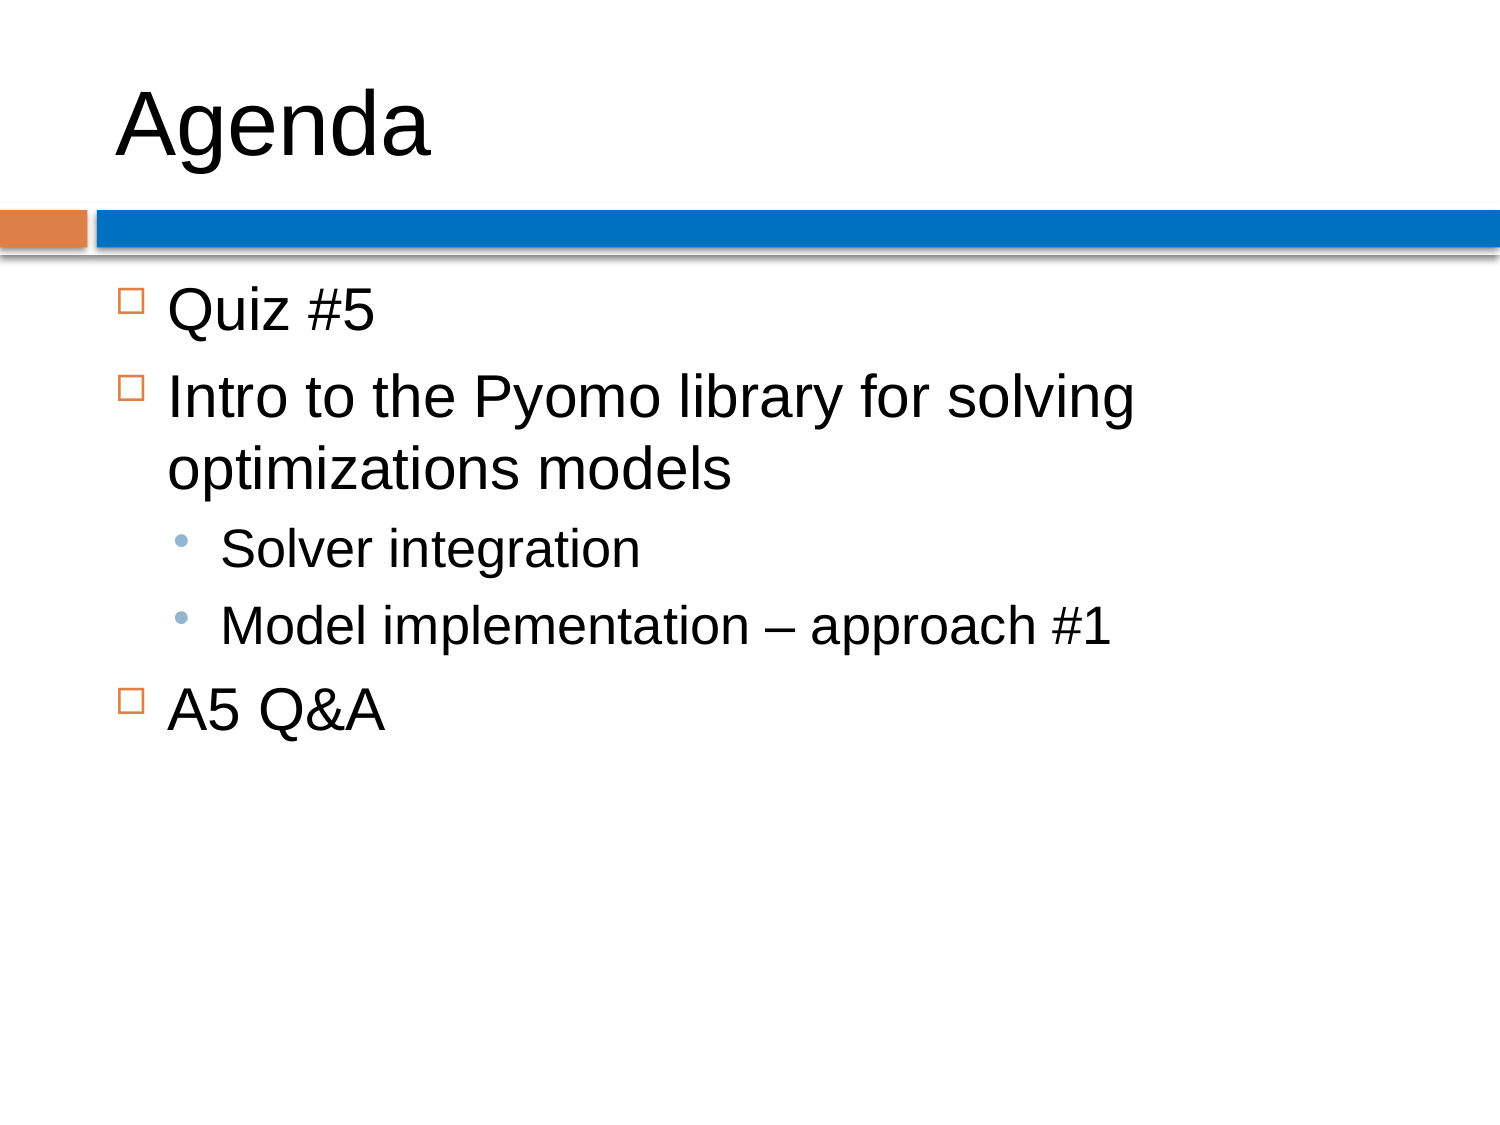

# Agenda
Quiz #5
Intro to the Pyomo library for solving optimizations models
Solver integration
Model implementation – approach #1
A5 Q&A